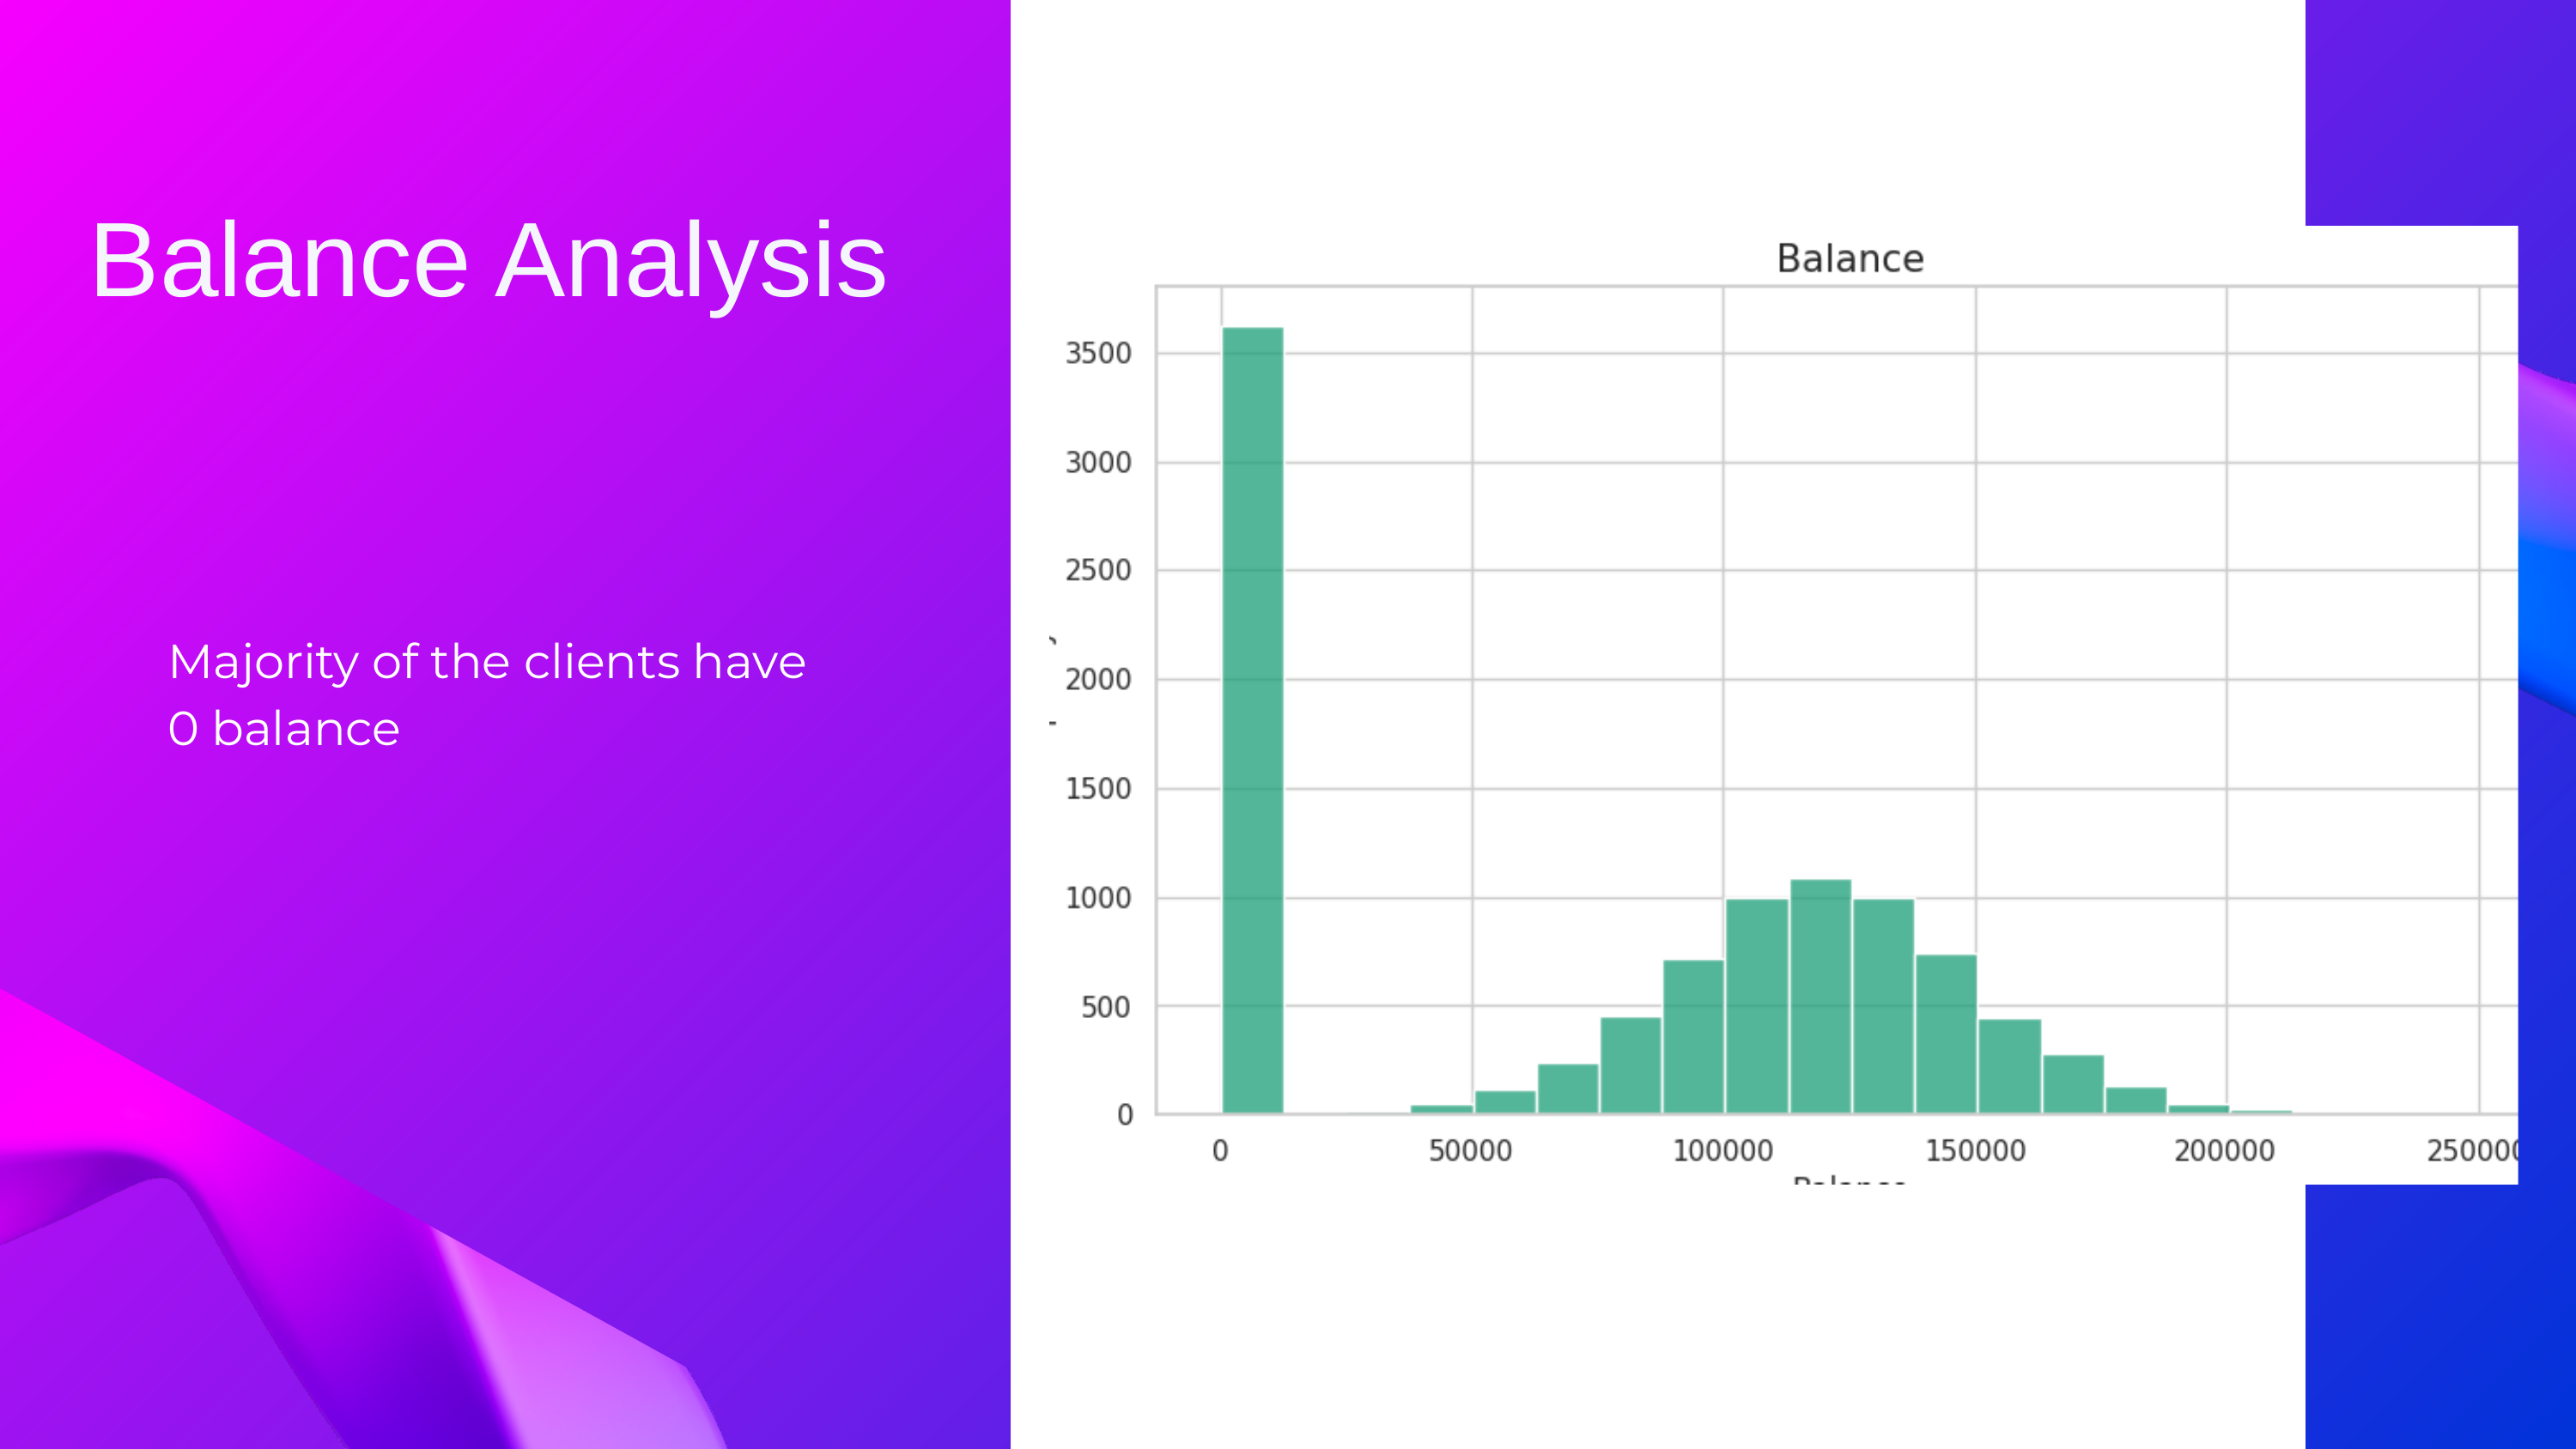

Balance Analysis

Majority of the clients have 0 balance